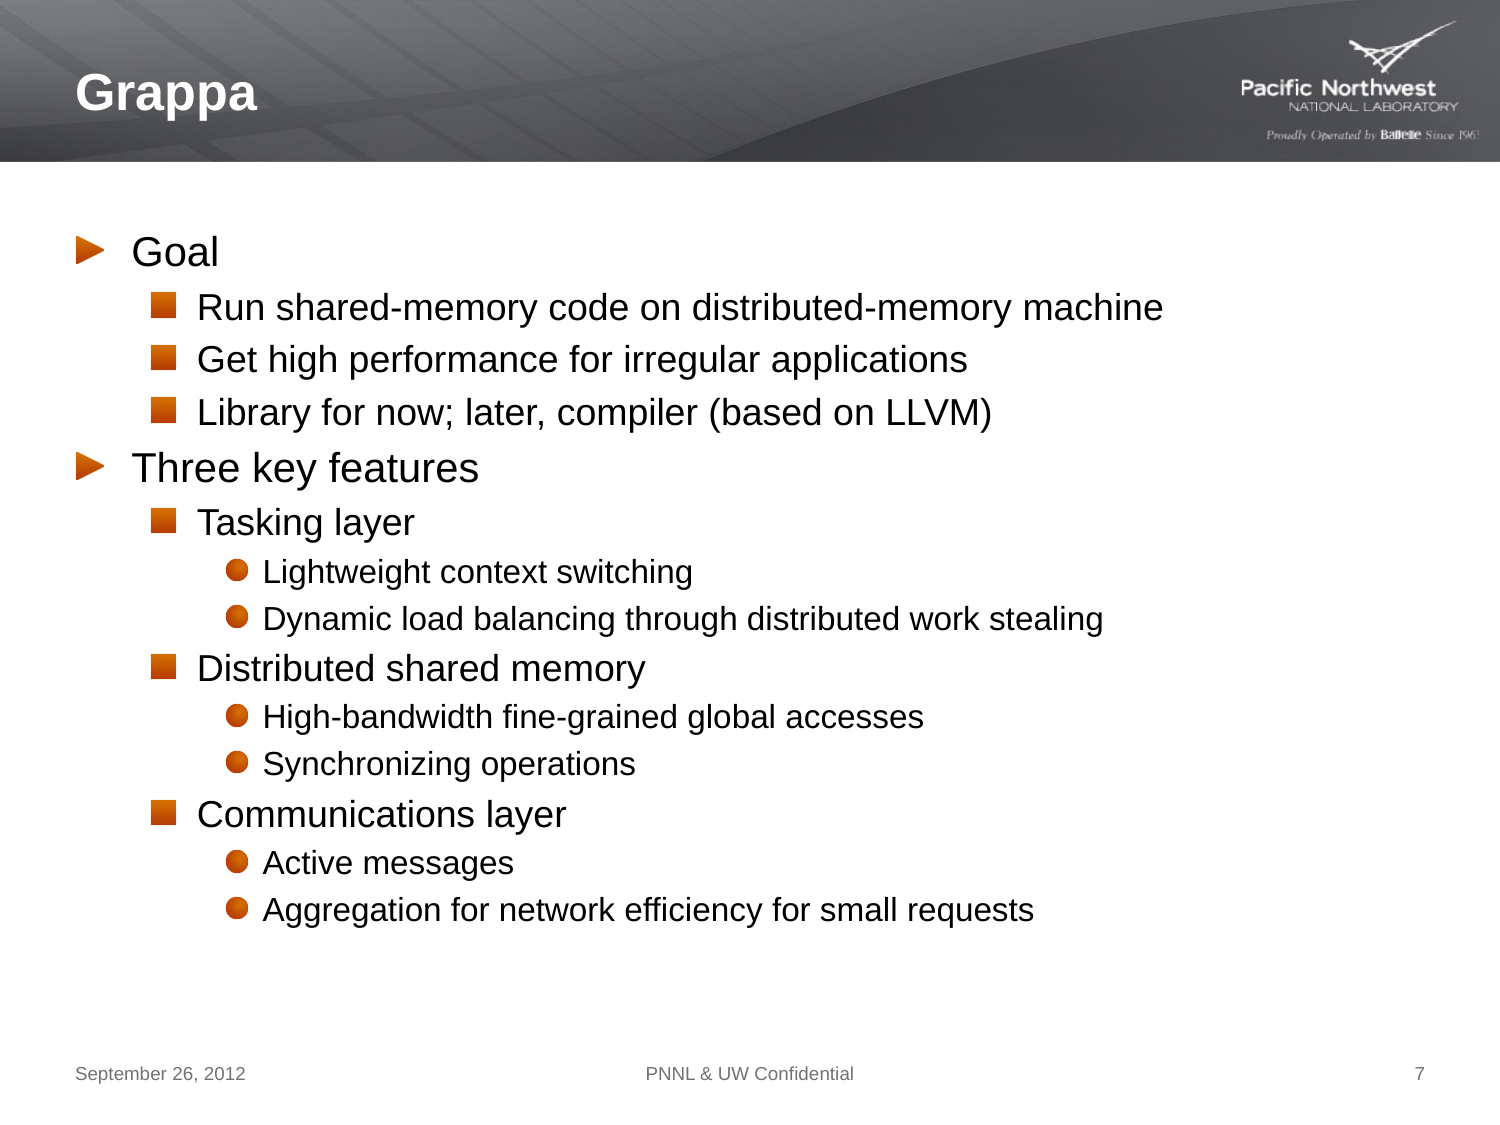

# Grappa
Goal
Run shared-memory code on distributed-memory machine
Get high performance for irregular applications
Library for now; later, compiler (based on LLVM)
Three key features
Tasking layer
Lightweight context switching
Dynamic load balancing through distributed work stealing
Distributed shared memory
High-bandwidth fine-grained global accesses
Synchronizing operations
Communications layer
Active messages
Aggregation for network efficiency for small requests
September 26, 2012
PNNL & UW Confidential
7